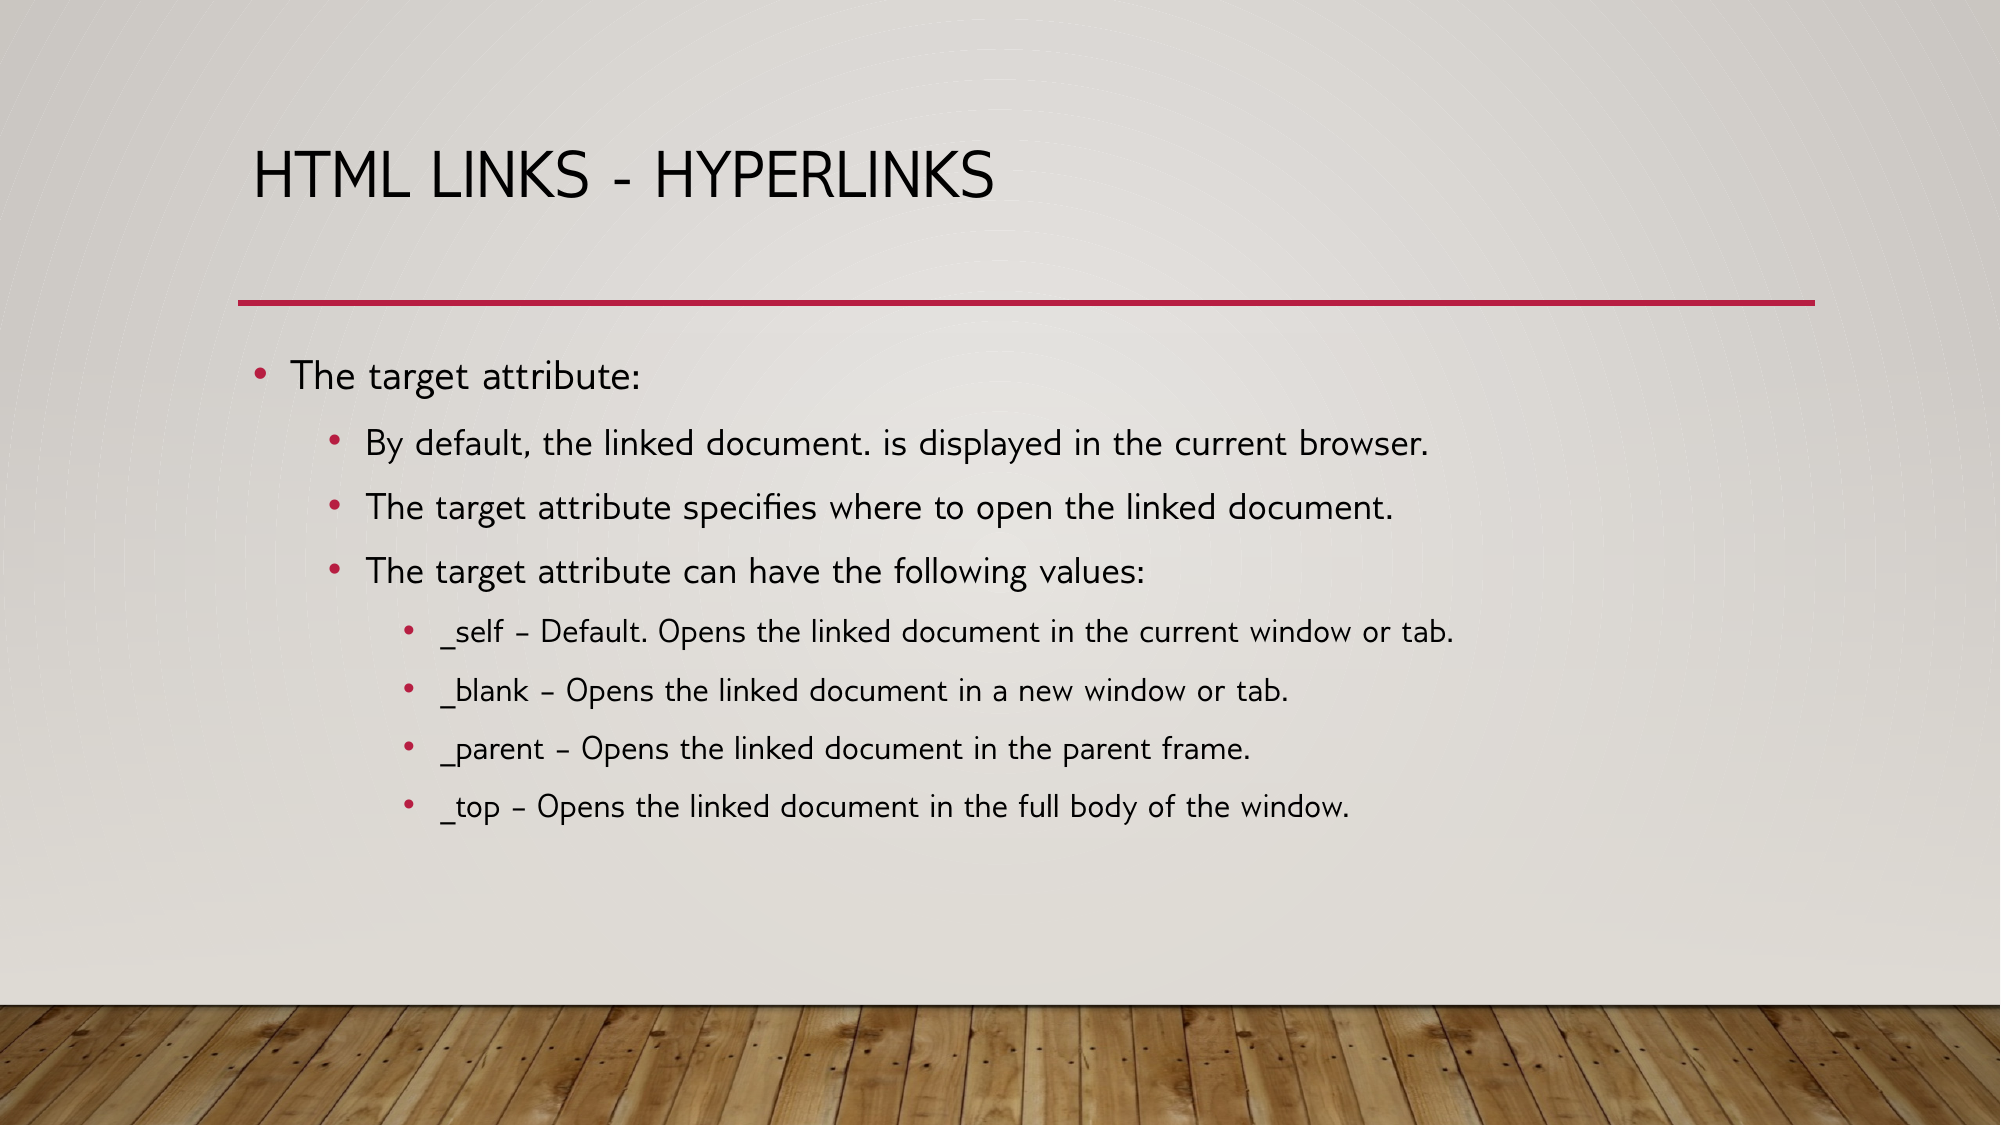

# Html links - hyperlinks
The target attribute:
By default, the linked document. is displayed in the current browser.
The target attribute specifies where to open the linked document.
The target attribute can have the following values:
_self – Default. Opens the linked document in the current window or tab.
_blank – Opens the linked document in a new window or tab.
_parent – Opens the linked document in the parent frame.
_top – Opens the linked document in the full body of the window.